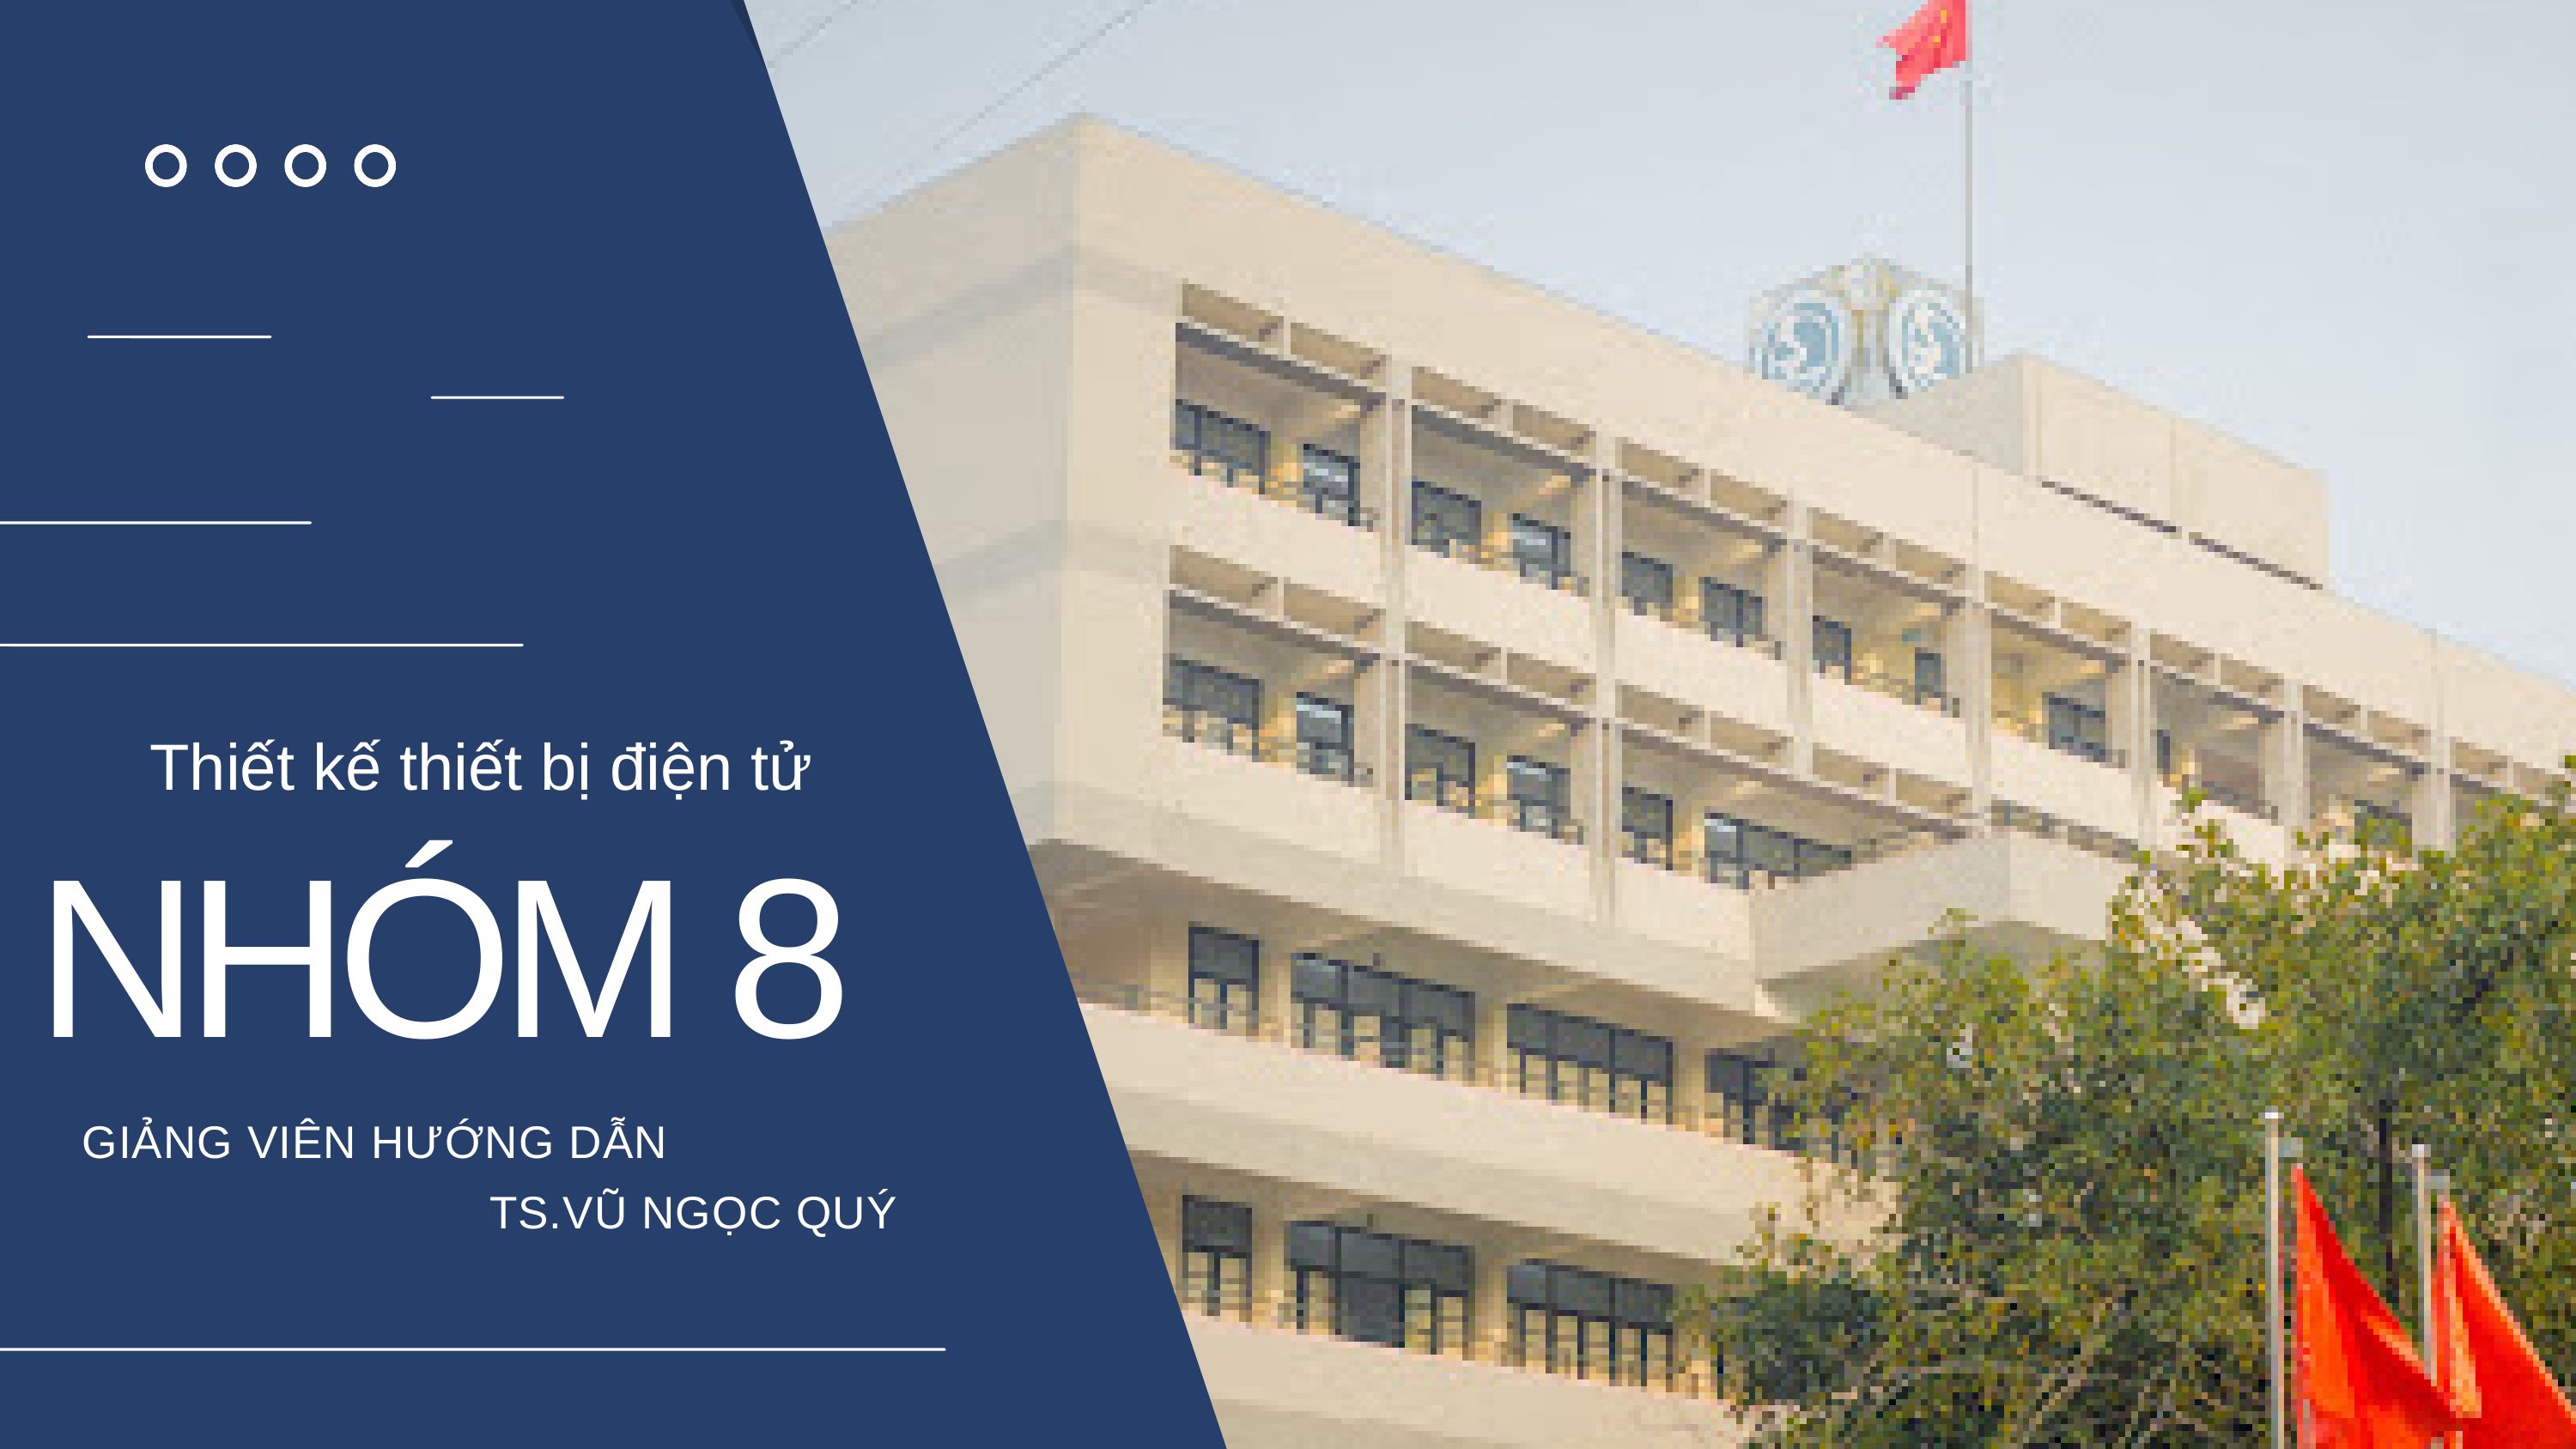

Thiết kế thiết bị điện tử
NHÓM 8
GIẢNG VIÊN HƯỚNG DẪN
TS.VŨ NGỌC QUÝ